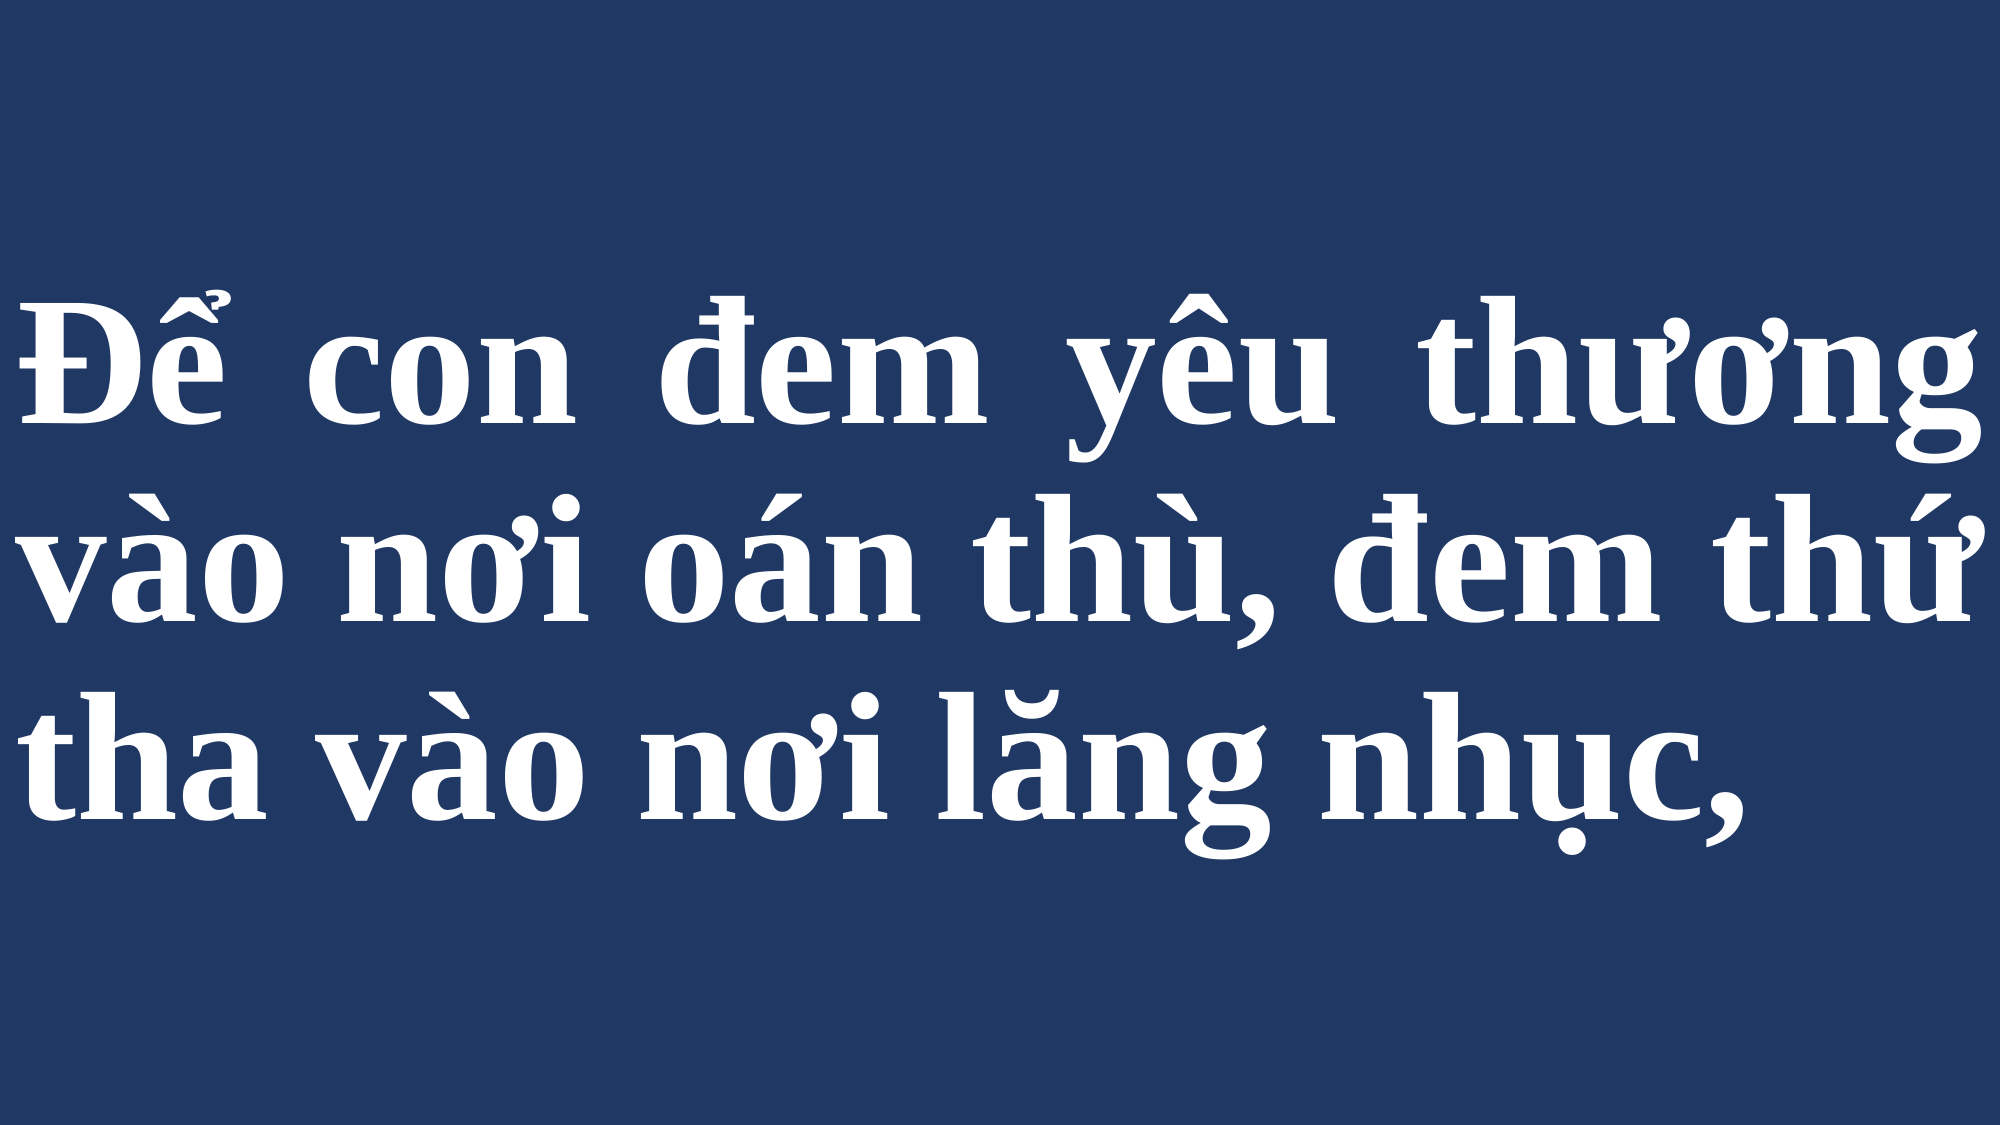

# Để con đem yêu thương vào nơi oán thù, đem thứ tha vào nơi lăng nhục,